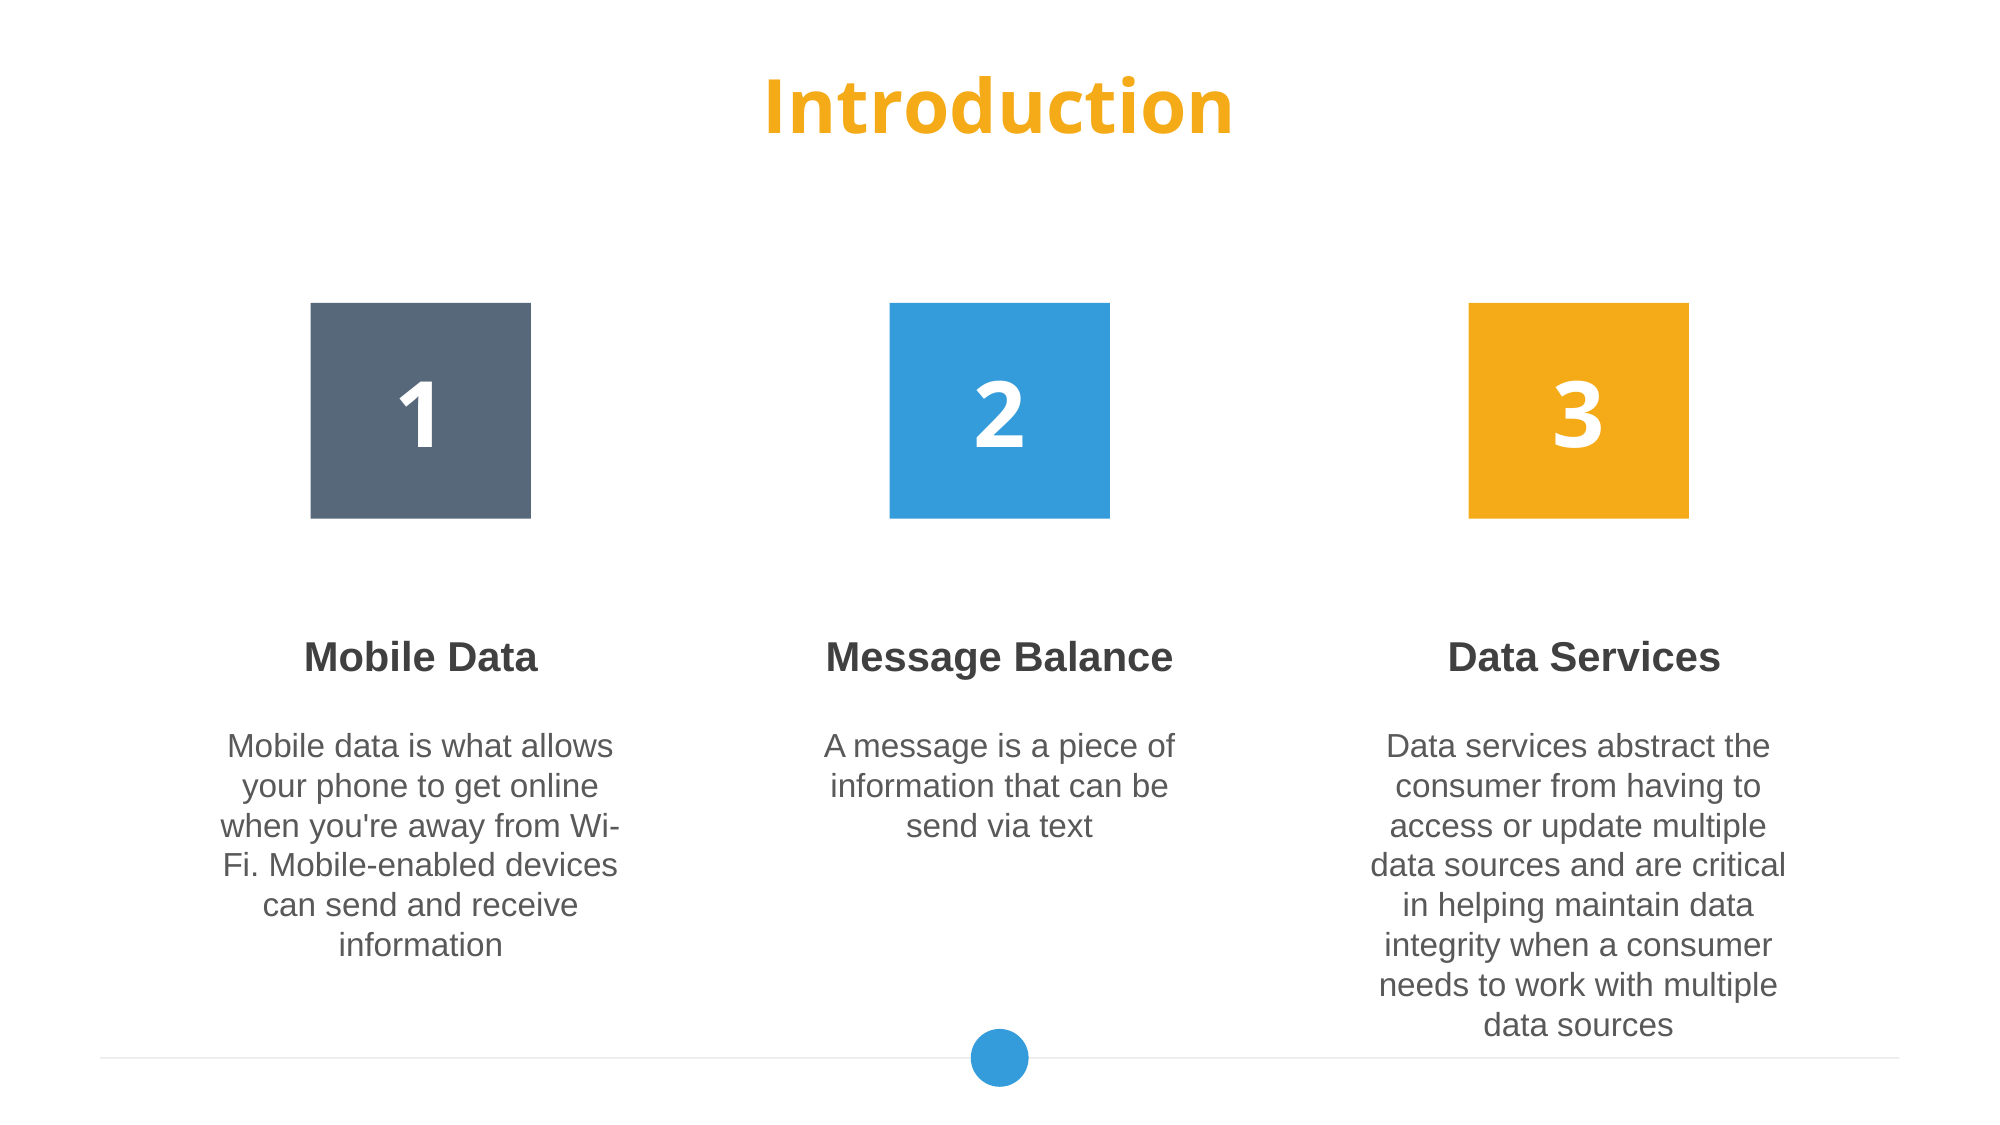

# Introduction
1
2
3
Mobile Data
Message Balance
 Data Services
Mobile data is what allows your phone to get online when you're away from Wi-Fi. Mobile-enabled devices can send and receive information
A message is a piece of information that can be send via text
Data services abstract the consumer from having to access or update multiple data sources and are critical in helping maintain data integrity when a consumer needs to work with multiple data sources
5